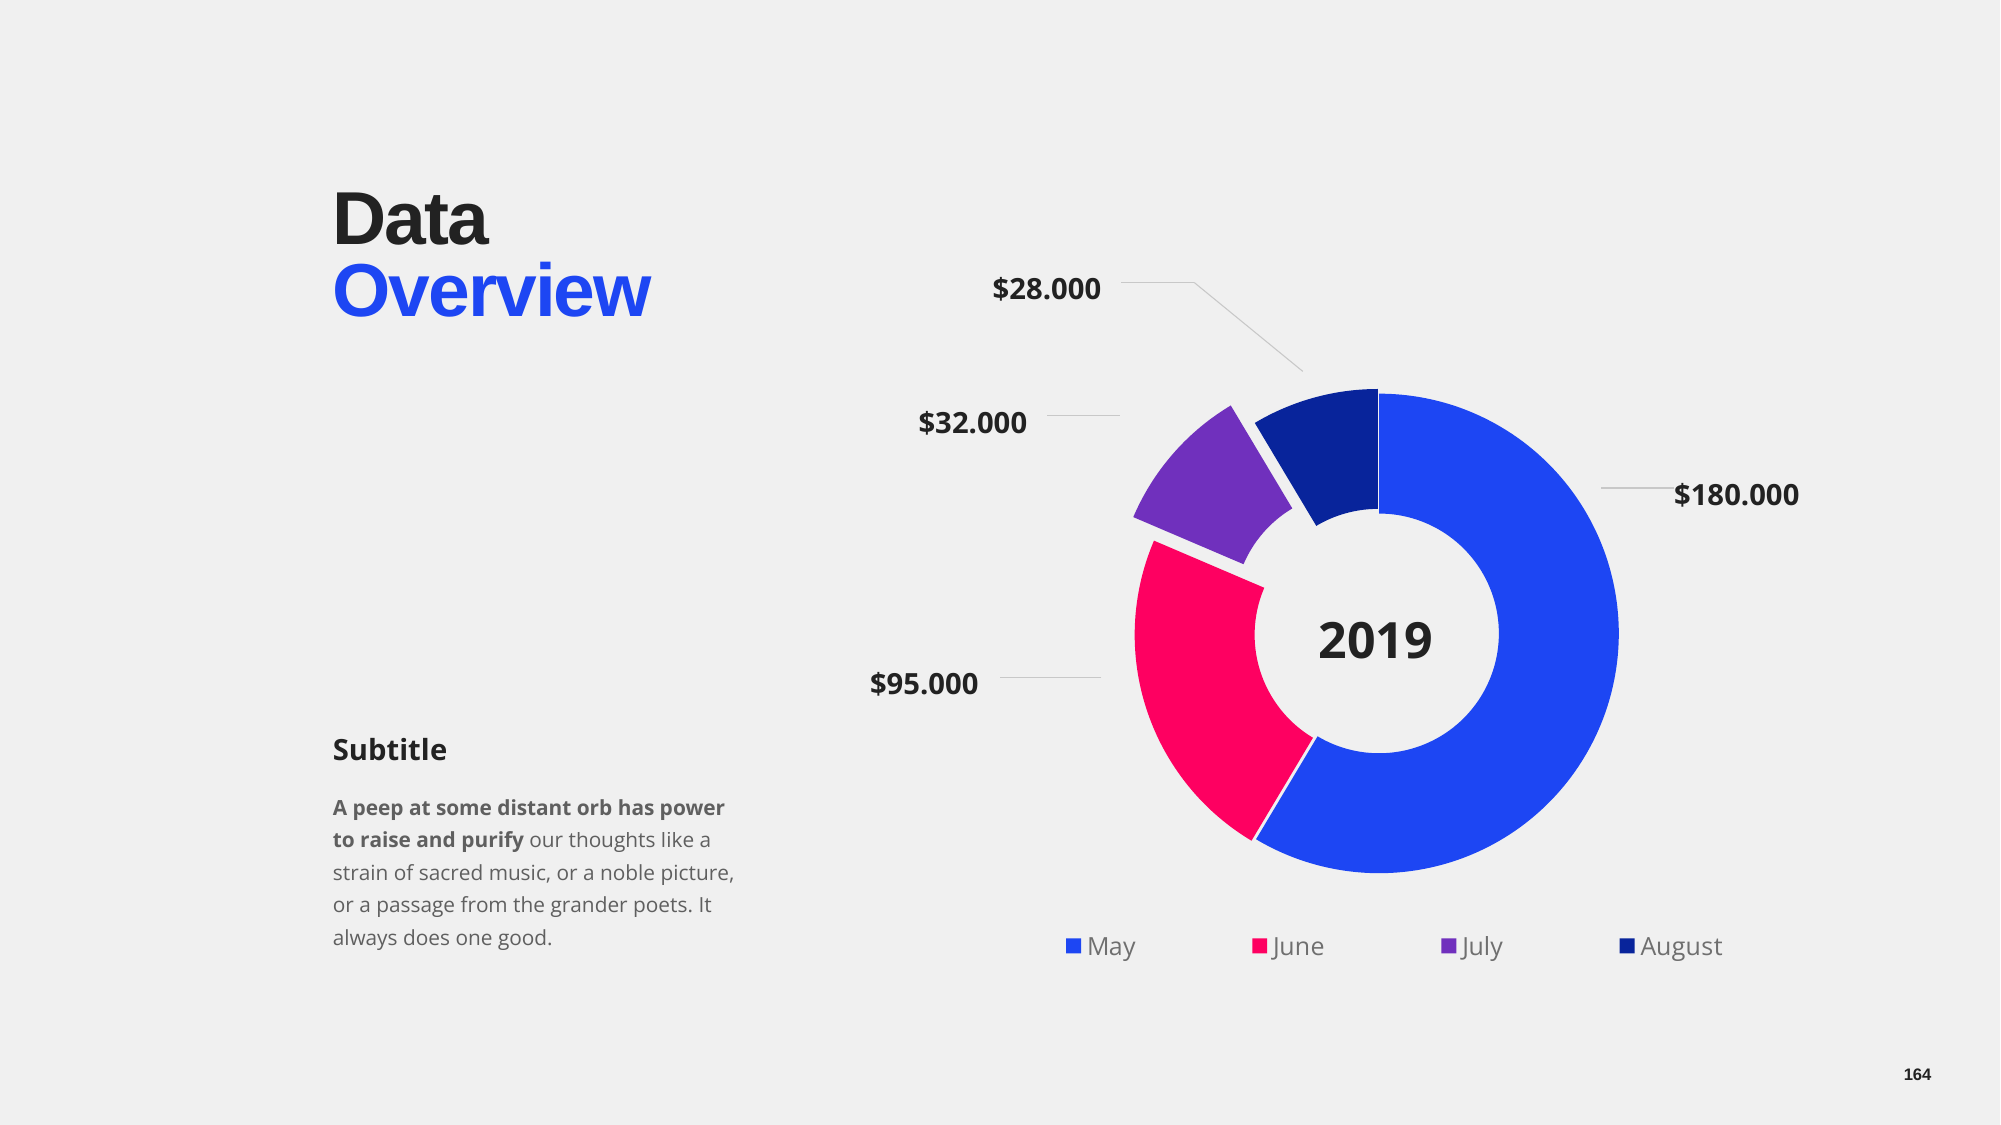

# Data Overview
$28.000

### Chart

| Category | Sales |
|---|---|
| May | 8.2 |
| June | 3.2 |
| July | 1.4 |
| August | 1.2 |
$32.000
$180.000
2019
$95.000
Subtitle
A peep at some distant orb has power to raise and purify our thoughts like a strain of sacred music, or a noble picture, or a passage from the grander poets. It always does one good.